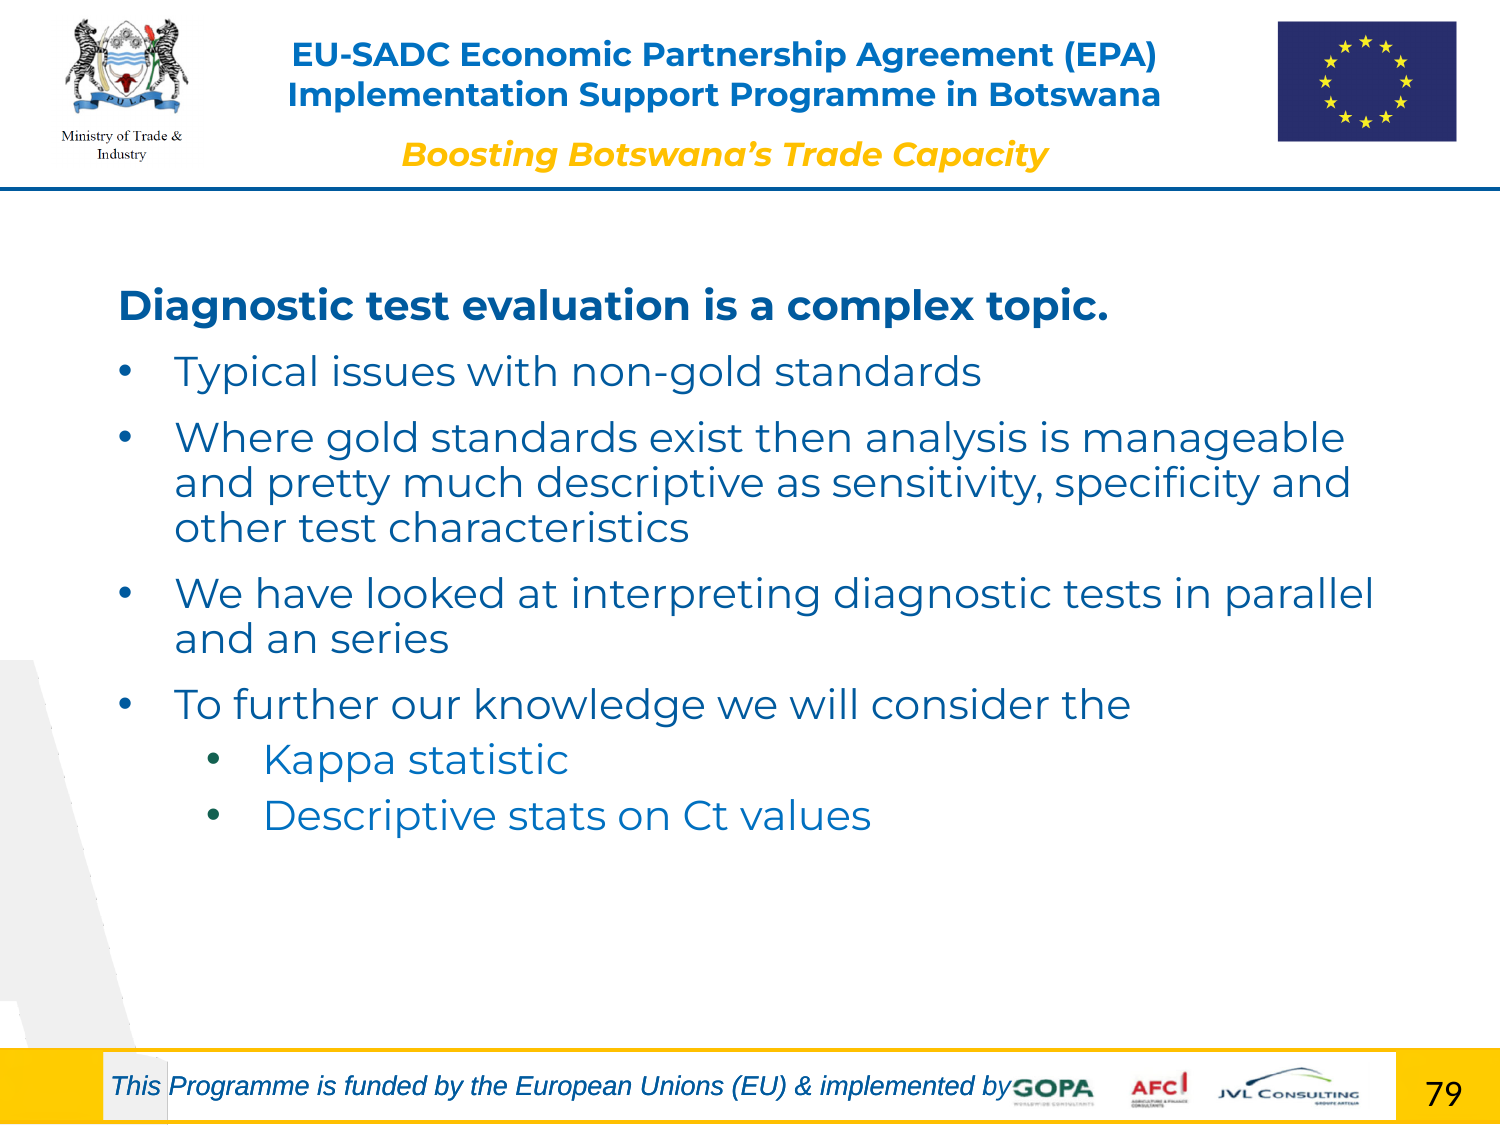

Diagnostic test evaluation is a complex topic.
Typical issues with non-gold standards
Where gold standards exist then analysis is manageable and pretty much descriptive as sensitivity, specificity and other test characteristics
We have looked at interpreting diagnostic tests in parallel and an series
To further our knowledge we will consider the
Kappa statistic
Descriptive stats on Ct values
79